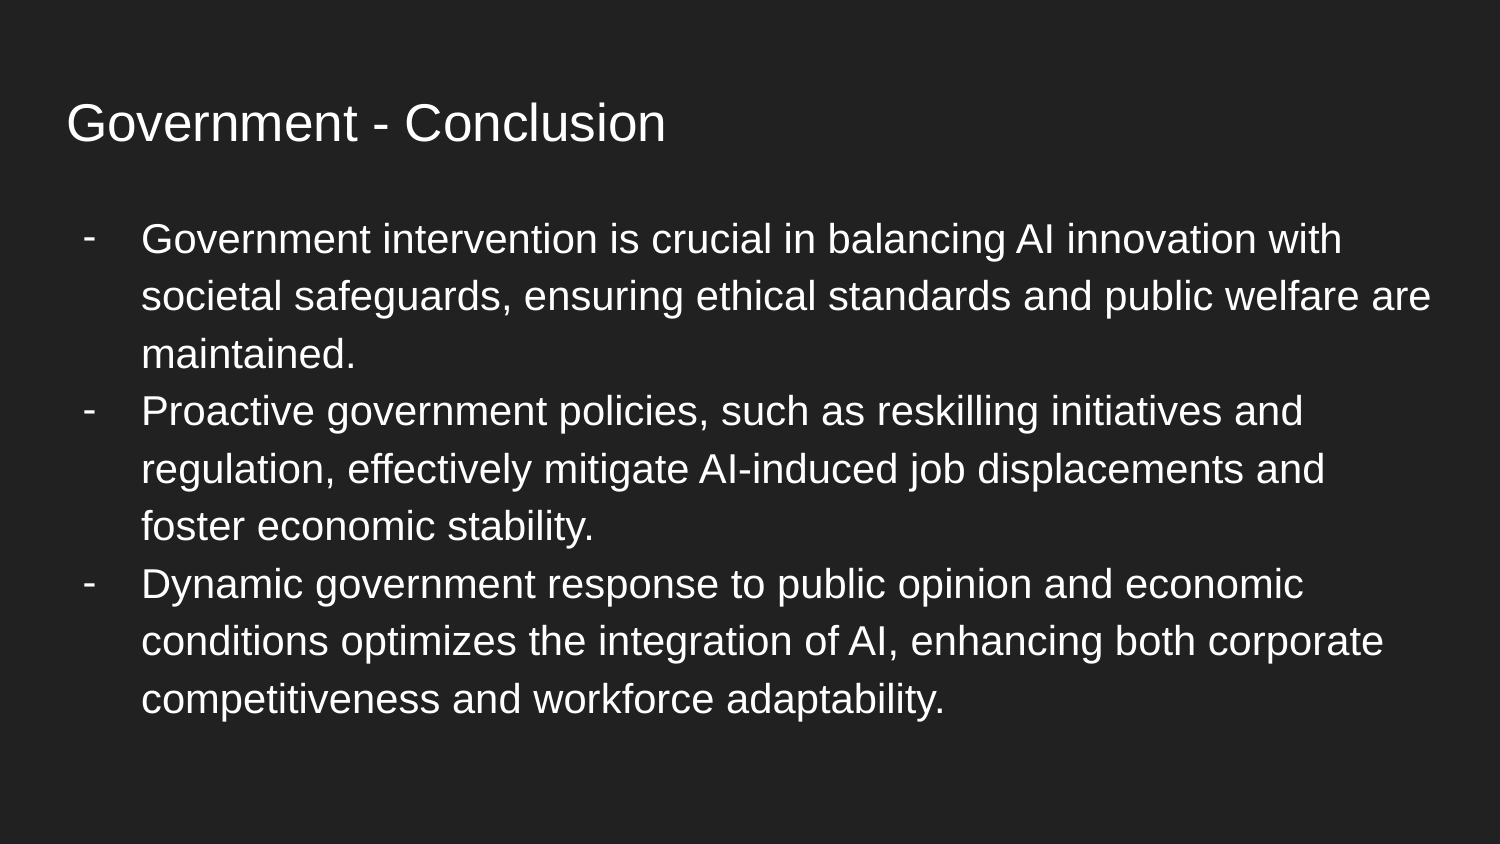

# Government - Conclusion
Government intervention is crucial in balancing AI innovation with societal safeguards, ensuring ethical standards and public welfare are maintained.
Proactive government policies, such as reskilling initiatives and regulation, effectively mitigate AI-induced job displacements and foster economic stability.
Dynamic government response to public opinion and economic conditions optimizes the integration of AI, enhancing both corporate competitiveness and workforce adaptability.